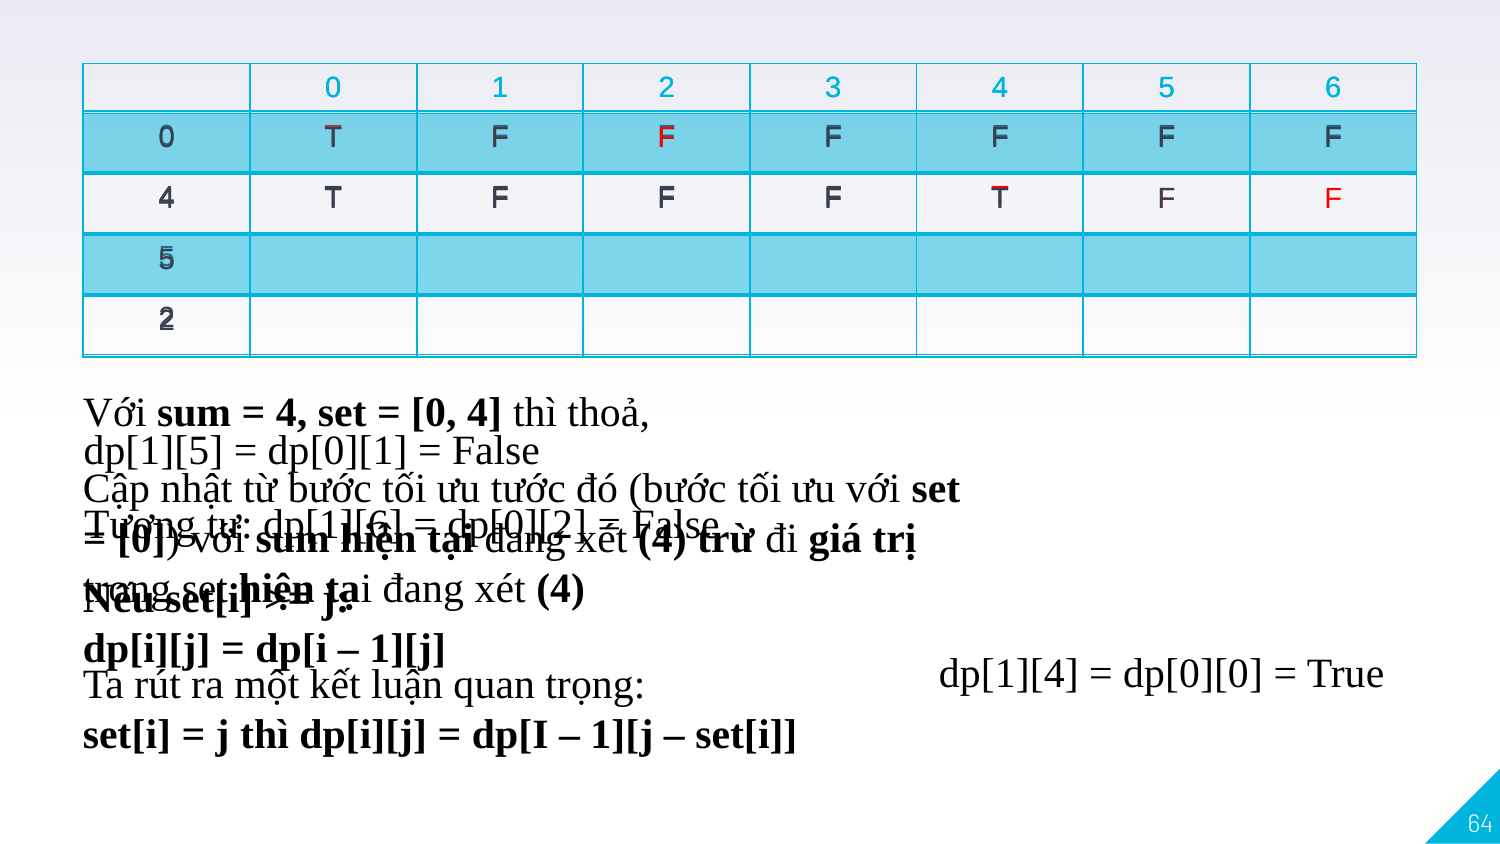

|  | 0 | 1 | 2 | 3 | 4 | 5 | 6 |
| --- | --- | --- | --- | --- | --- | --- | --- |
| 0 | T | F | F | F | F | F | F |
| 4 | T | F | F | F | T |  |  |
| 5 |  |  |  |  |  |  |  |
| 2 |  |  |  |  |  |  |  |
|  | 0 | 1 | 2 | 3 | 4 | 5 | 6 |
| --- | --- | --- | --- | --- | --- | --- | --- |
| 0 | T | F | F | F | F | F | F |
| 4 | T | F | F | F | T | F |  |
| 5 |  |  |  |  |  |  |  |
| 2 |  |  |  |  |  |  |  |
|  | 0 | 1 | 2 | 3 | 4 | 5 | 6 |
| --- | --- | --- | --- | --- | --- | --- | --- |
| 0 | T | F | F | F | F | F | F |
| 4 | T | F | F | F | T | F | F |
| 5 |  |  |  |  |  |  |  |
| 2 |  |  |  |  |  |  |  |
Với sum = 4, set = [0, 4] thì thoả,

Cập nhật từ bước tối ưu tước đó (bước tối ưu với set = [0]) với sum hiện tại đang xét (4) trừ đi giá trị trong set hiện tại đang xét (4)
dp[1][5] = dp[0][1] = False
Tương tự: dp[1][6] = dp[0][2] = False
Nếu set[i] >= j:
dp[i][j] = dp[i – 1][j]

dp[1][4] = dp[0][0] = True
Ta rút ra một kết luận quan trọng:
set[i] = j thì dp[i][j] = dp[I – 1][j – set[i]]
64